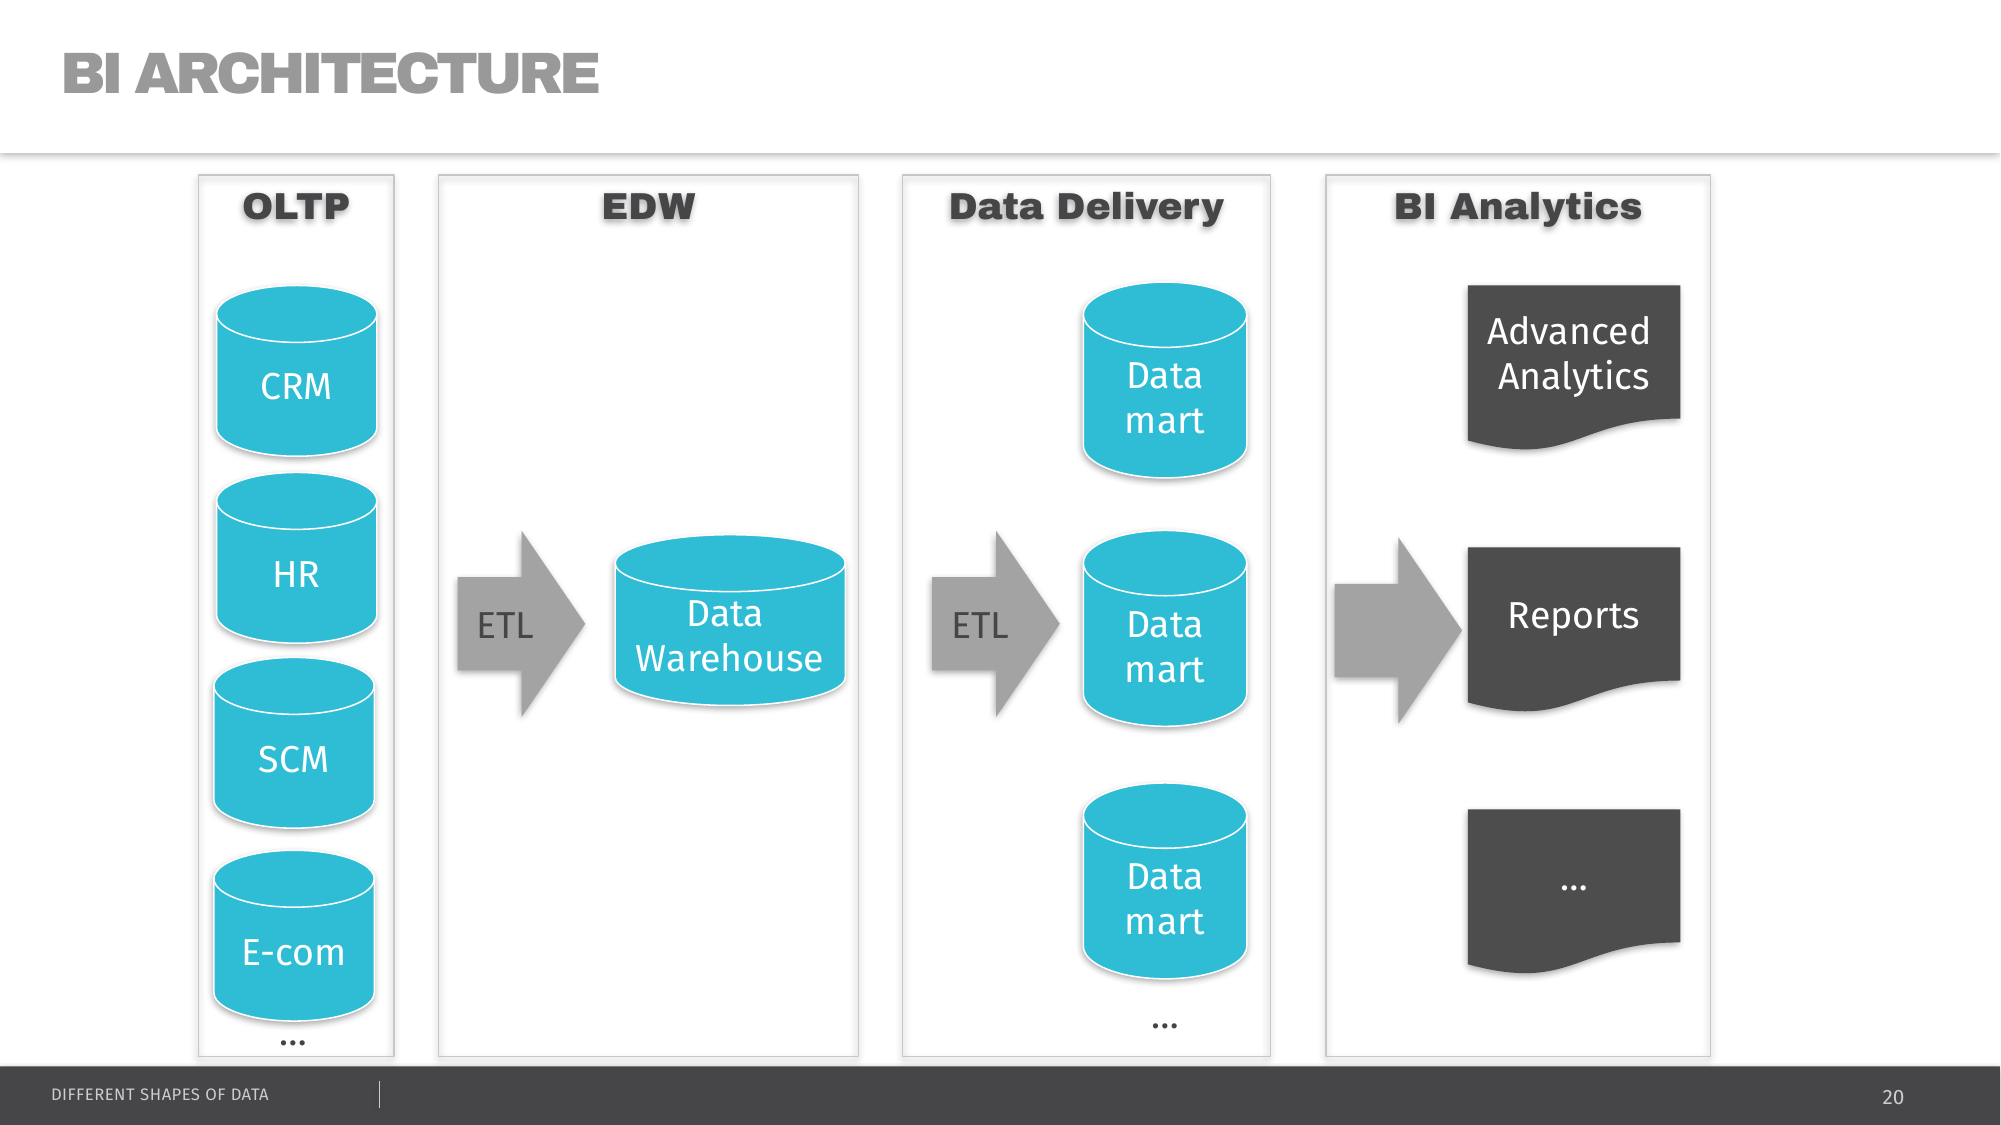

BI ARCHITECTURE
OLTP
EDW
Data Delivery
BI Analytics
Data mart
CRM
Advanced
Analytics
HR
ETL
ETL
Data mart
Data
Warehouse

Reports
SCM
Data mart
…
E-com
…
…